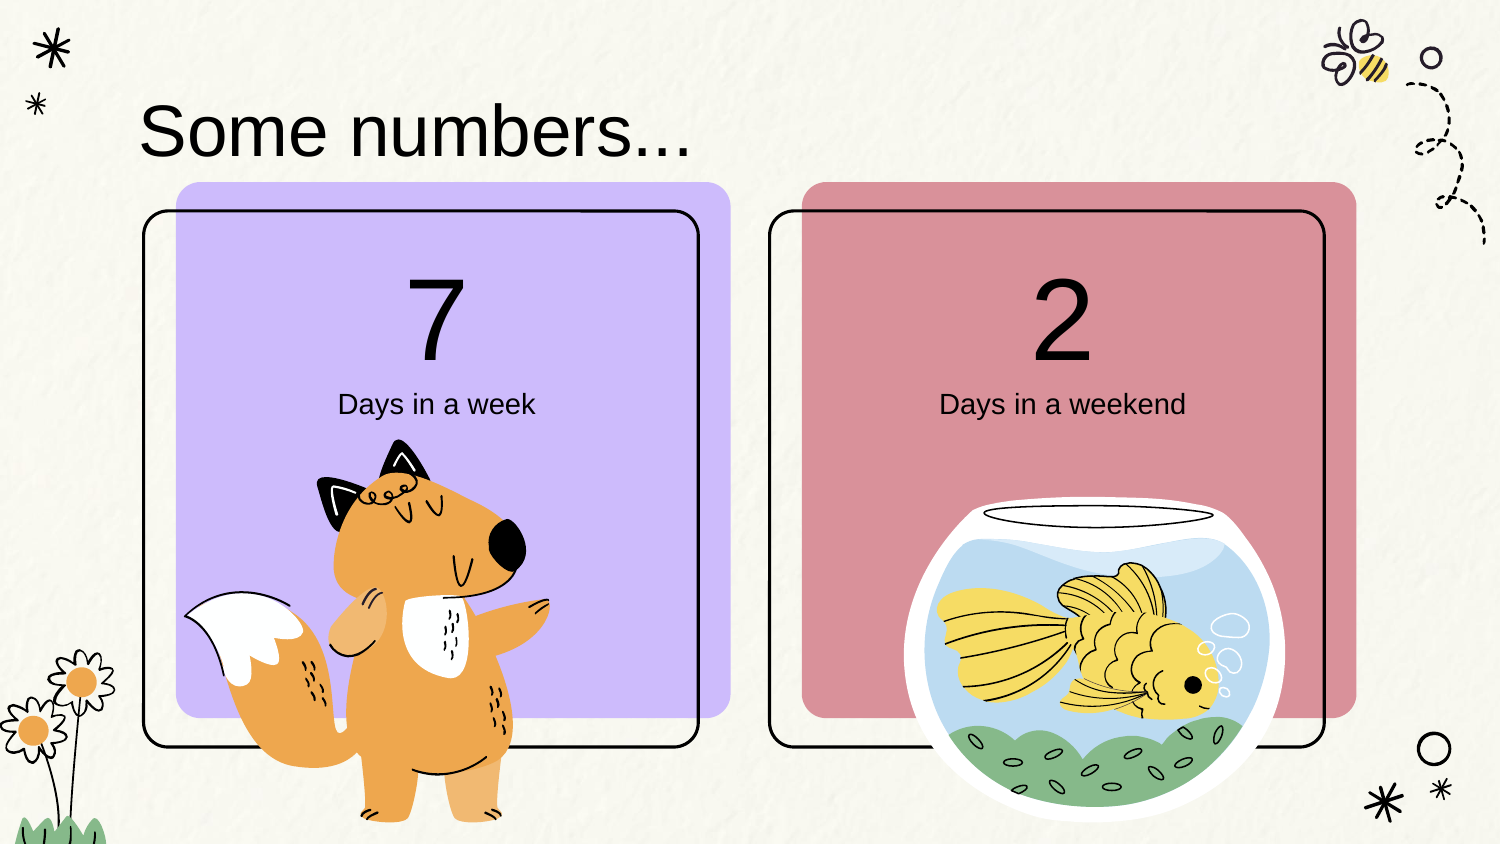

Some numbers...
# 7
2
Days in a week
Days in a weekend